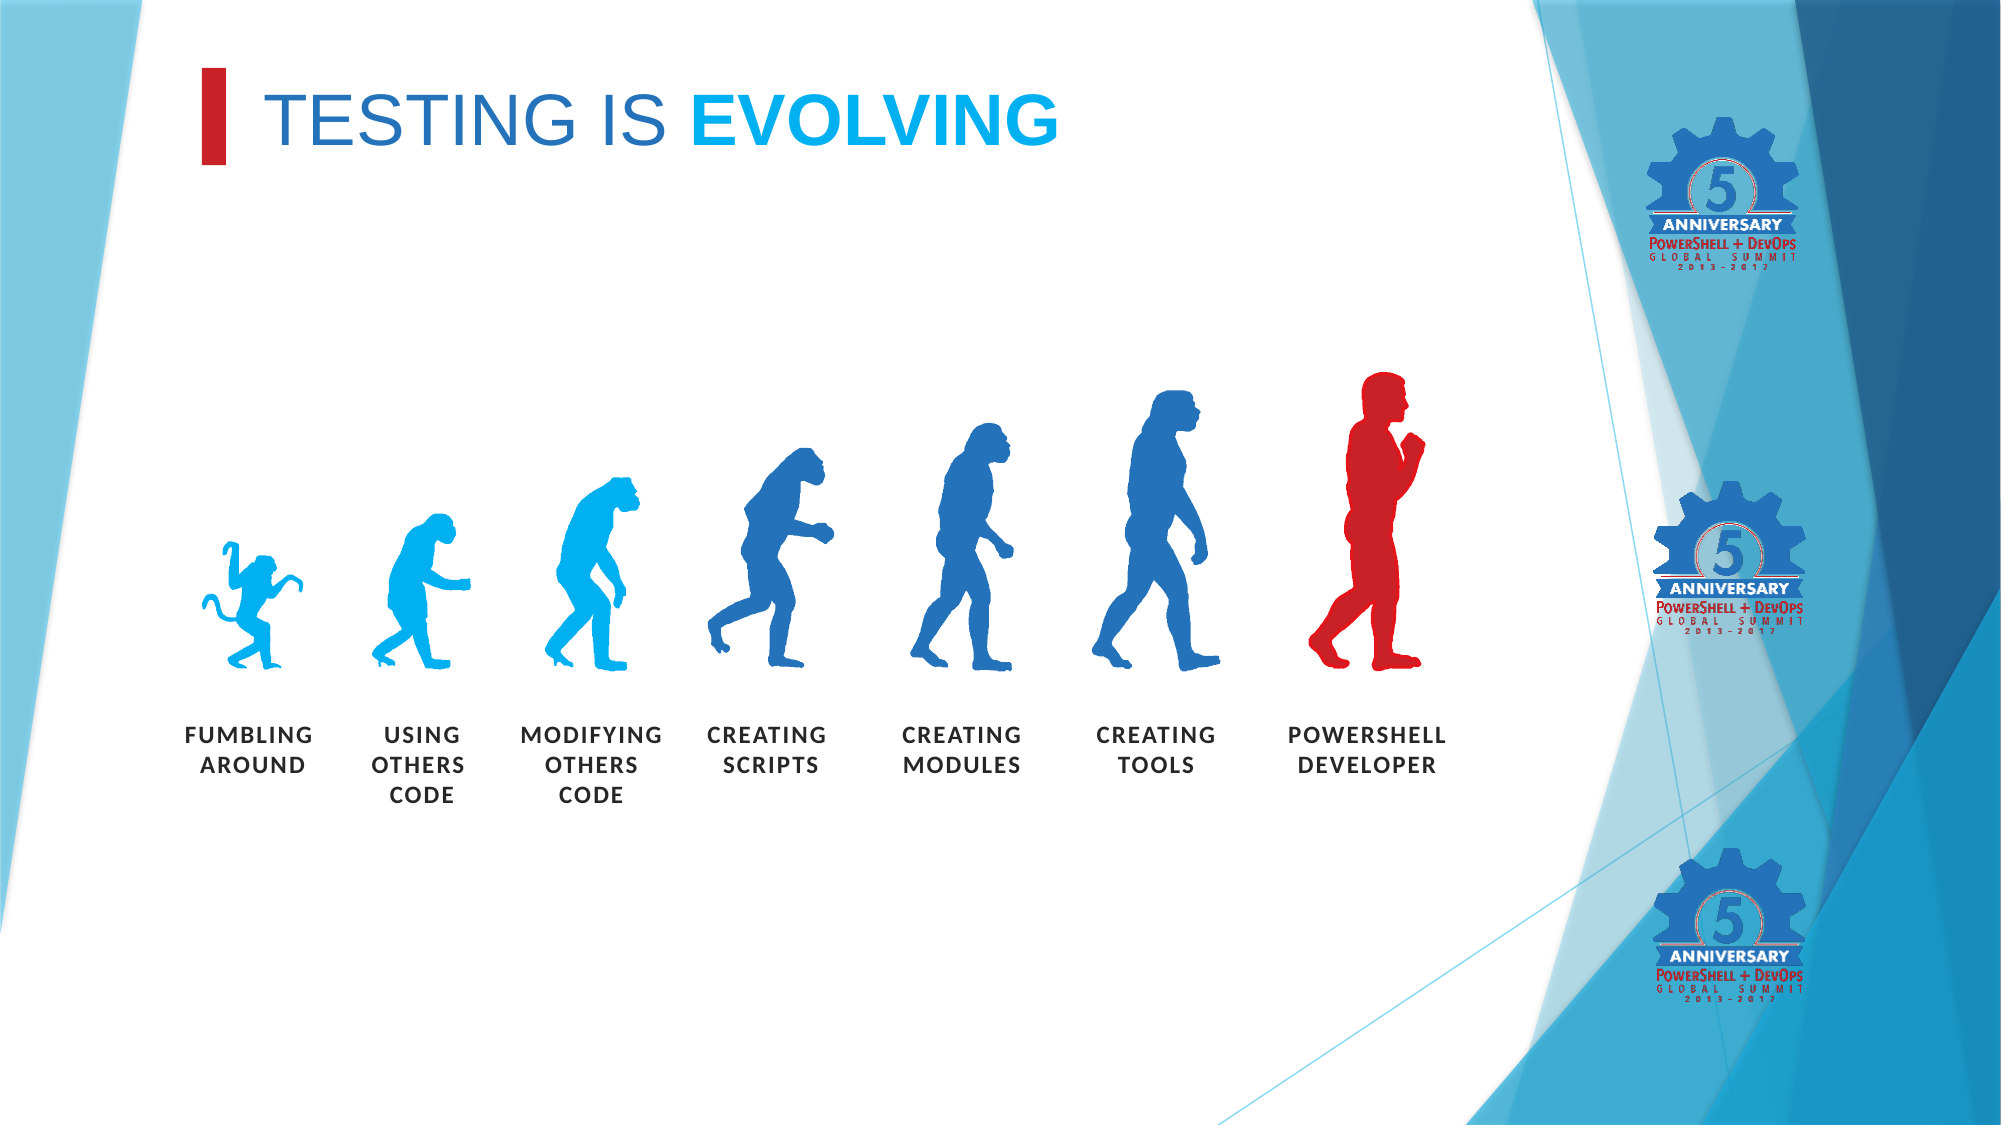

TESTING IS EVOLVING

POWERSHELL
DEVELOPER

CREATING
TOOLS

CREATING
MODULES

CREATING
SCRIPTS

MODIFYING
OTHERS
CODE

USING
OTHERS
CODE

FUMBLING
AROUND